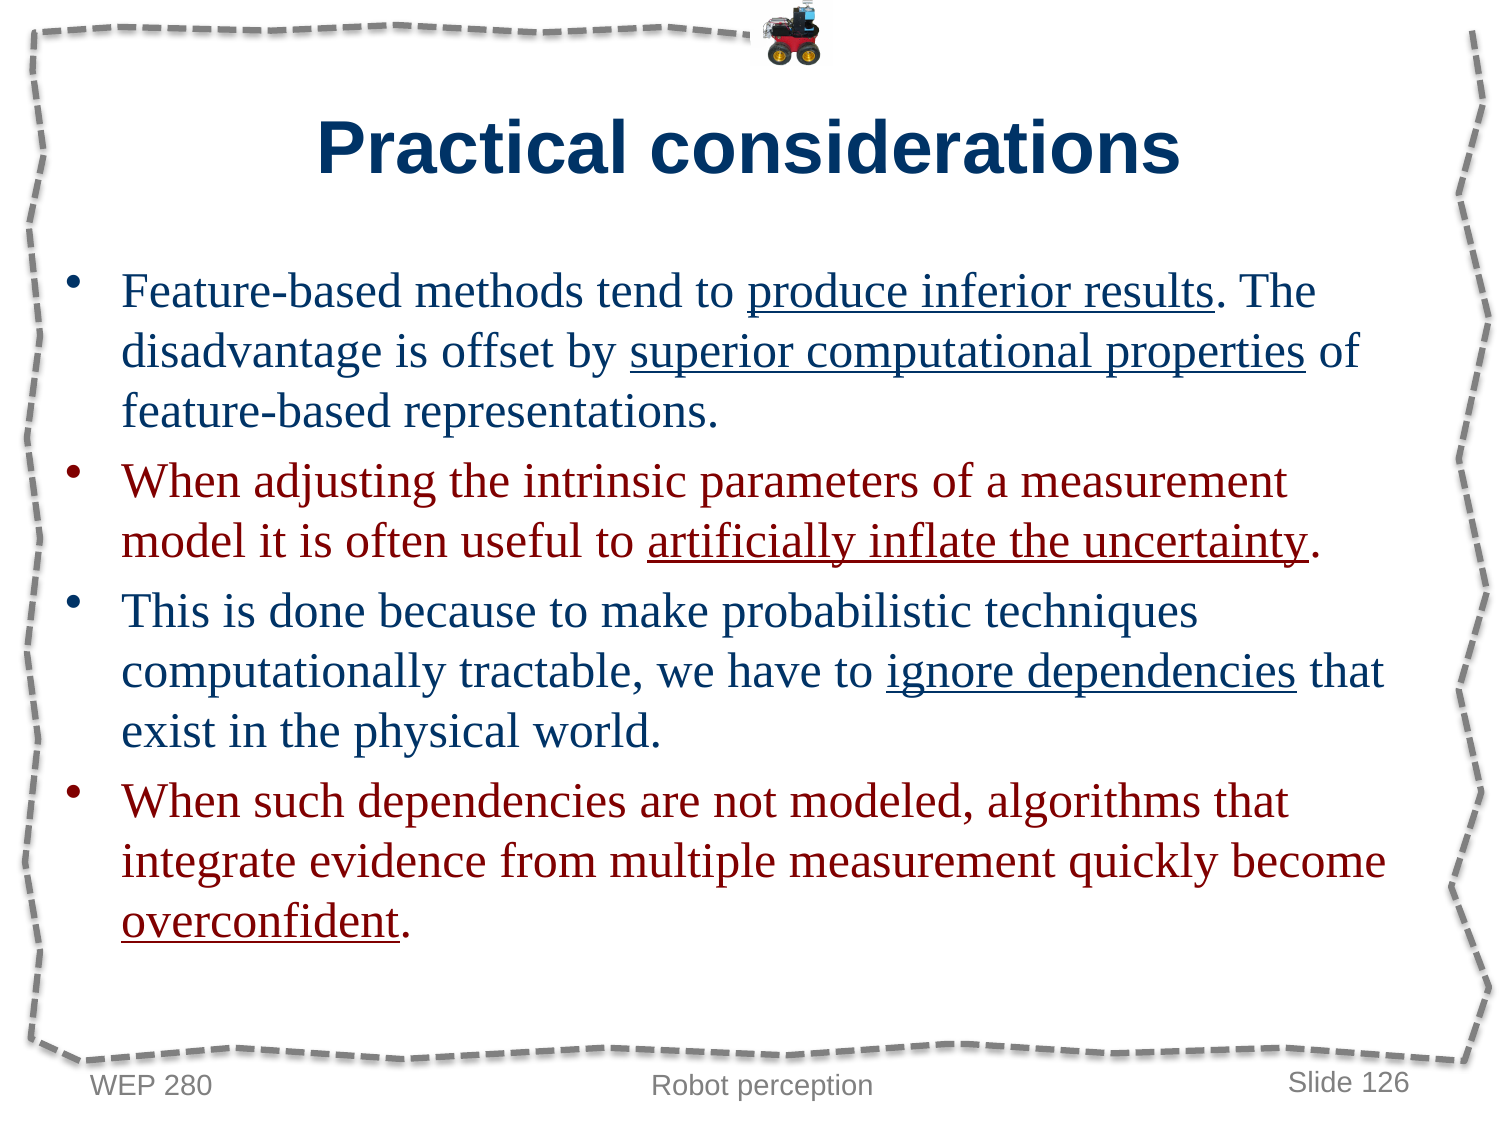

# Practical considerations
Feature-based methods tend to produce inferior results. The disadvantage is offset by superior computational properties of feature-based representations.
When adjusting the intrinsic parameters of a measurement model it is often useful to artificially inflate the uncertainty.
This is done because to make probabilistic techniques computationally tractable, we have to ignore dependencies that exist in the physical world.
When such dependencies are not modeled, algorithms that integrate evidence from multiple measurement quickly become overconfident.
WEP 280
Robot perception
Slide 126